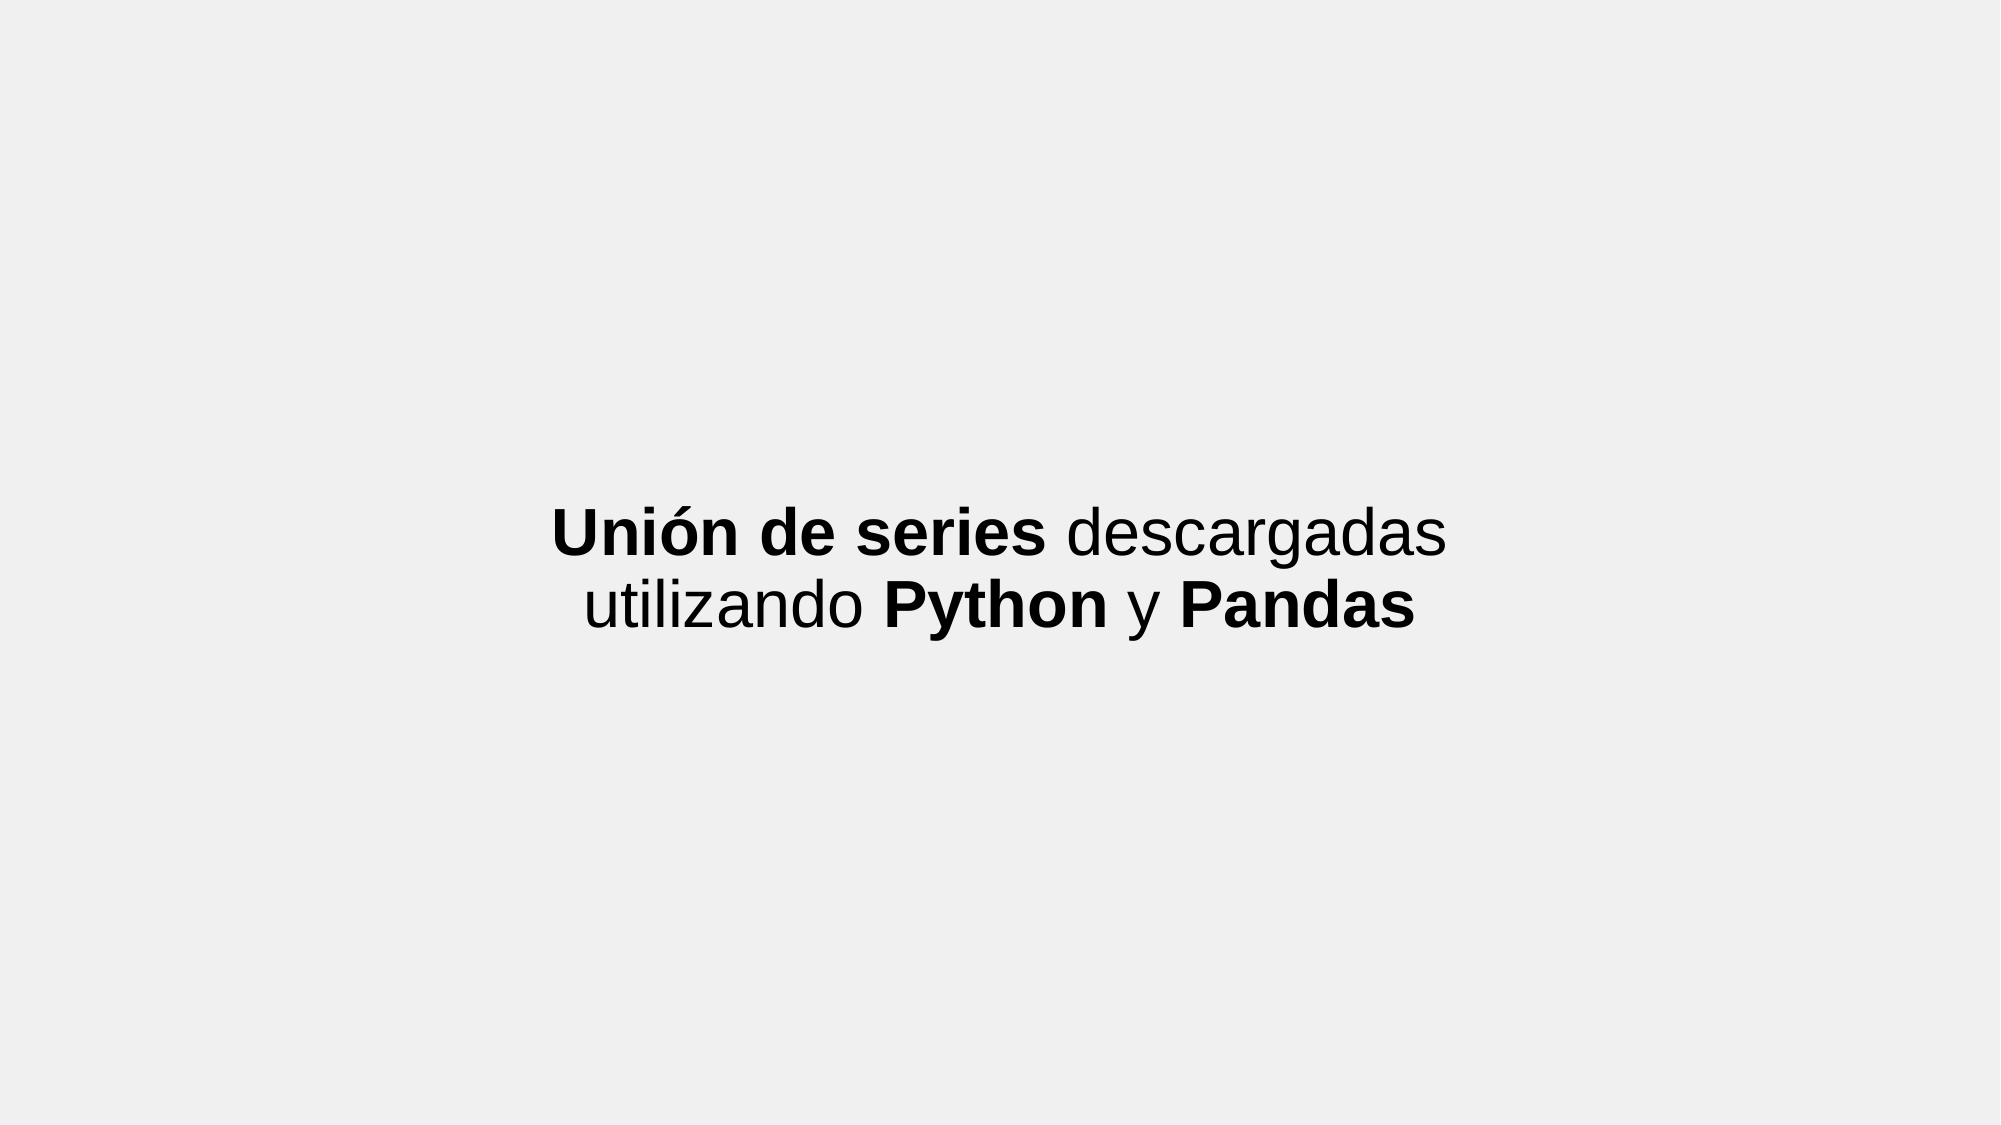

Unión de series descargadas utilizando Python y Pandas